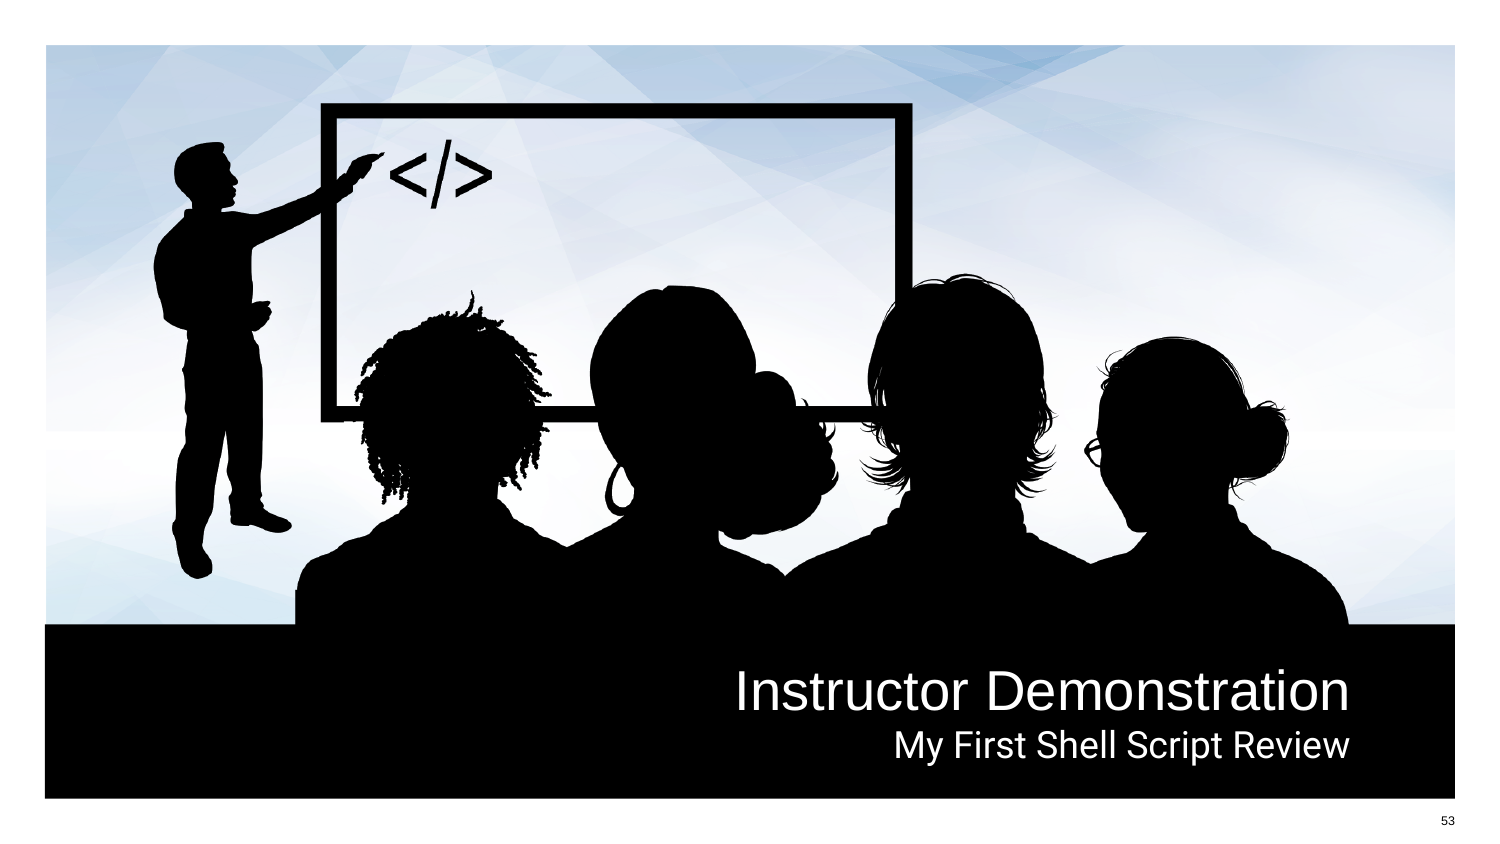

# My First Shell Script Review
53